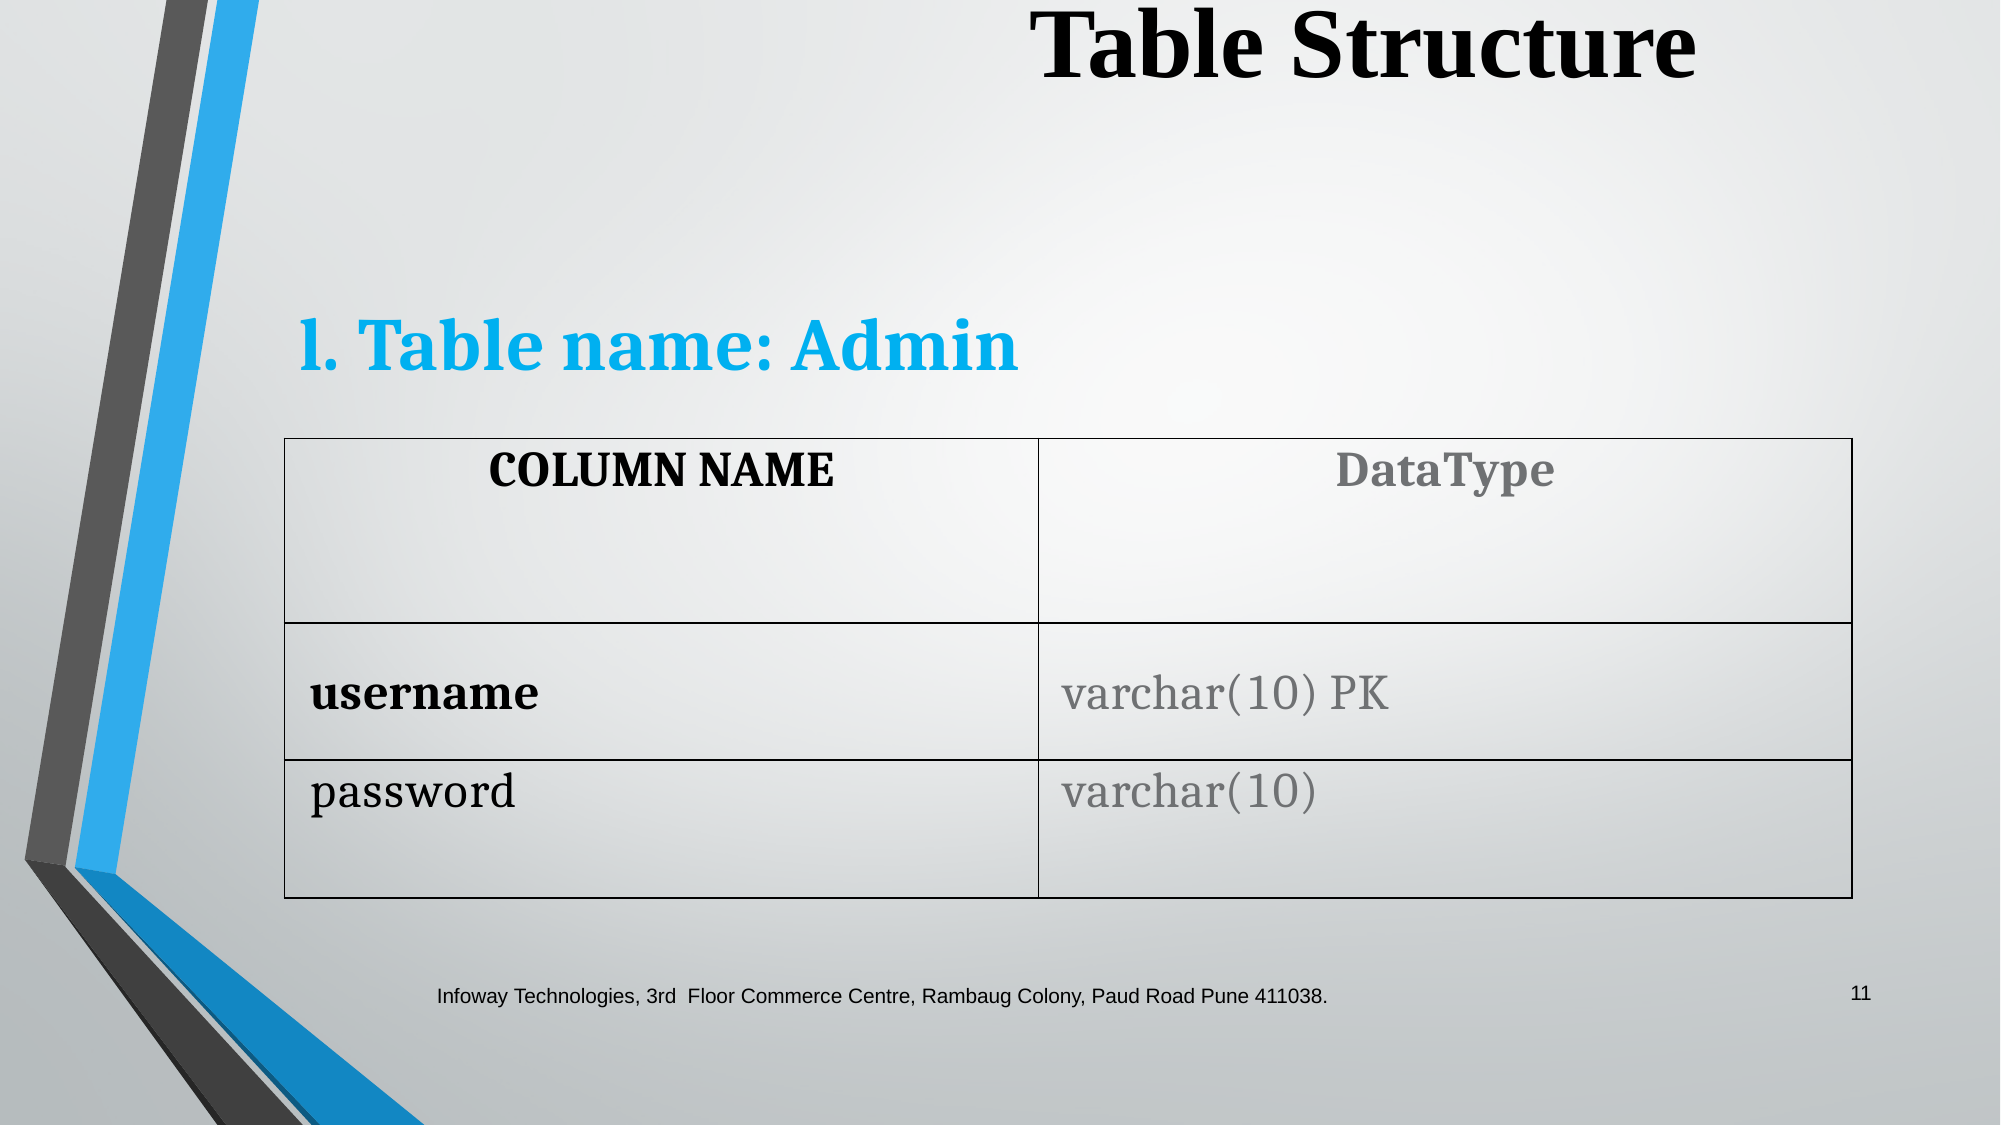

Table Structure
l. Table name: Admin
| COLUMN NAME | DataType |
| --- | --- |
| username | varchar(10) PK |
| password | varchar(10) |
11
Infoway Technologies, 3rd  Floor Commerce Centre, Rambaug Colony, Paud Road Pune 411038.